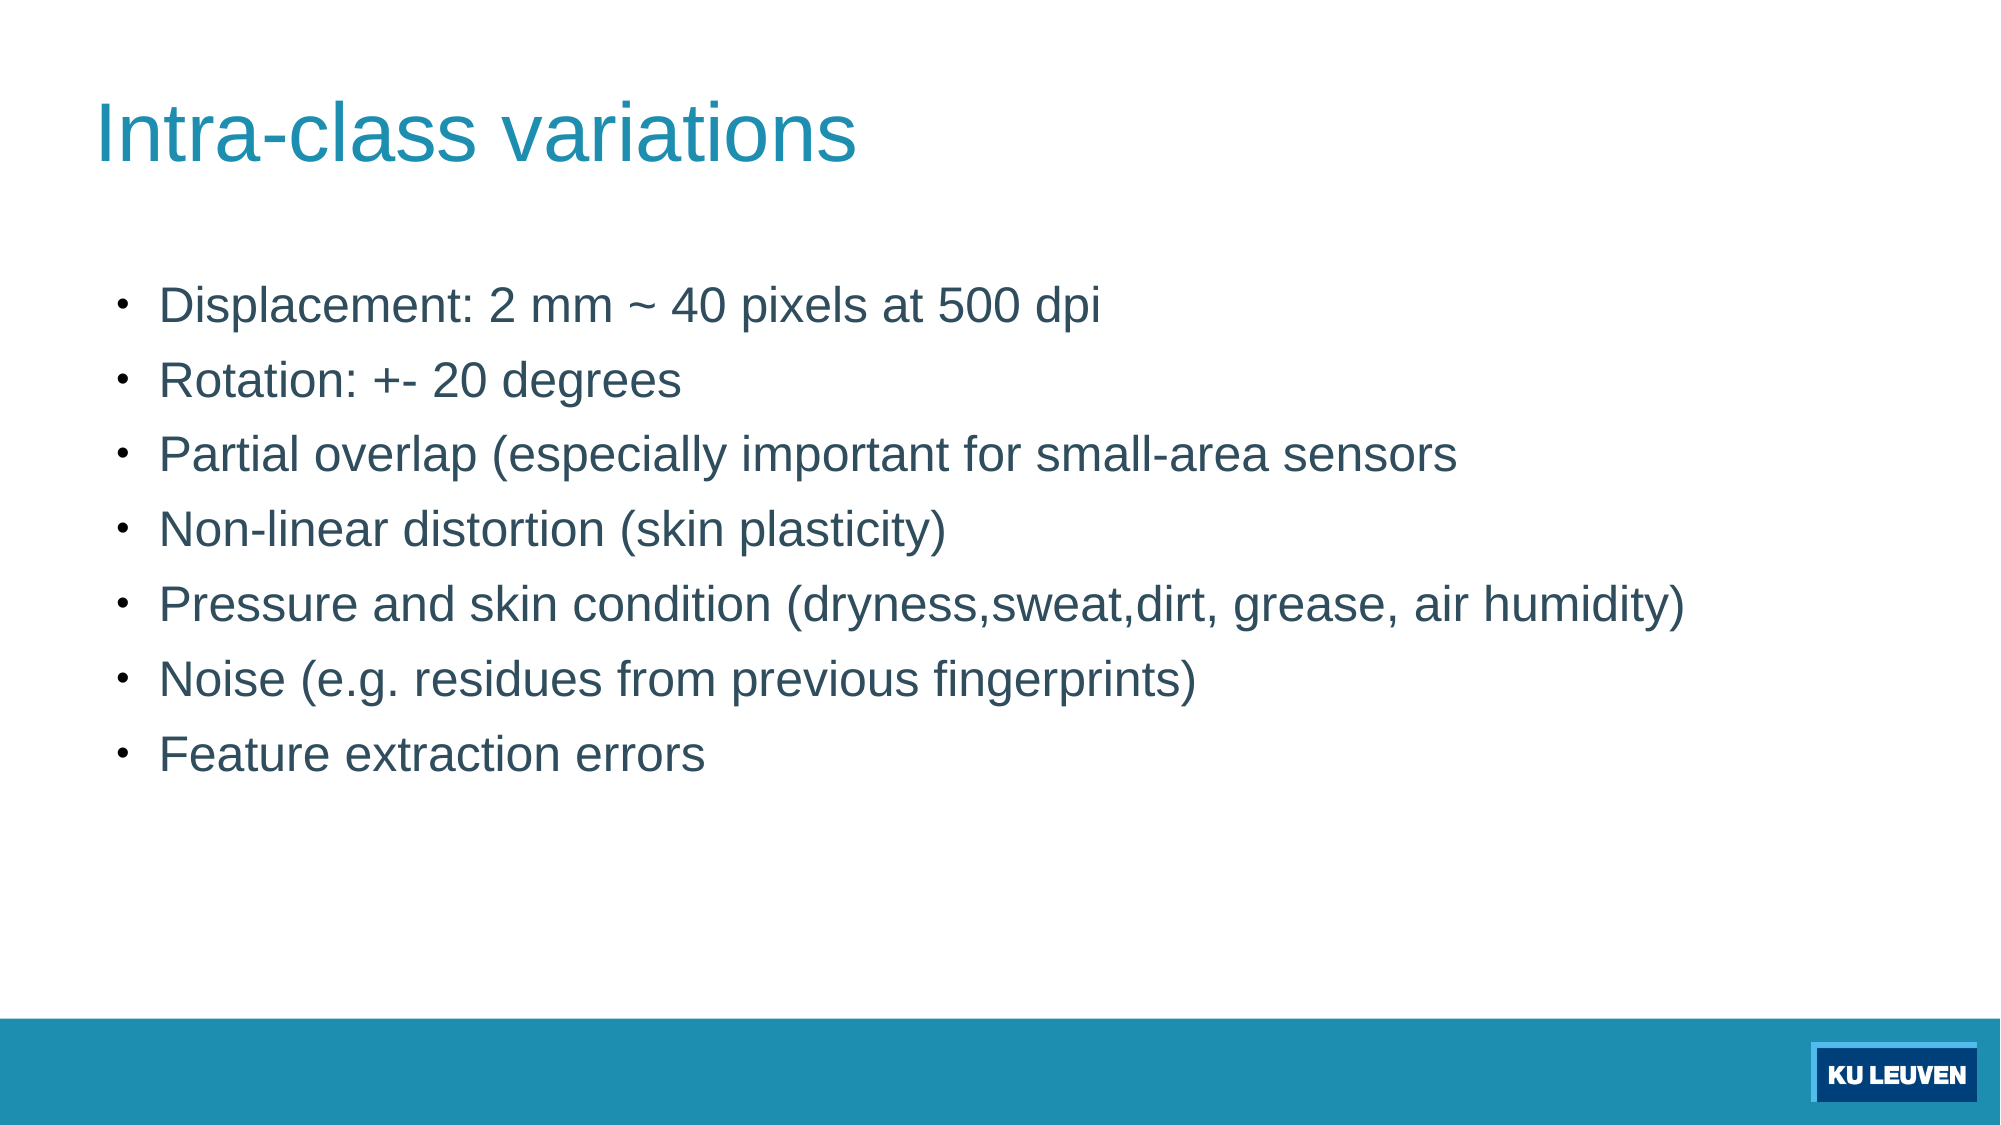

# Intra-class variations
Displacement: 2 mm ~ 40 pixels at 500 dpi
Rotation: +- 20 degrees
Partial overlap (especially important for small-area sensors
Non-linear distortion (skin plasticity)
Pressure and skin condition (dryness,sweat,dirt, grease, air humidity)
Noise (e.g. residues from previous fingerprints)
Feature extraction errors